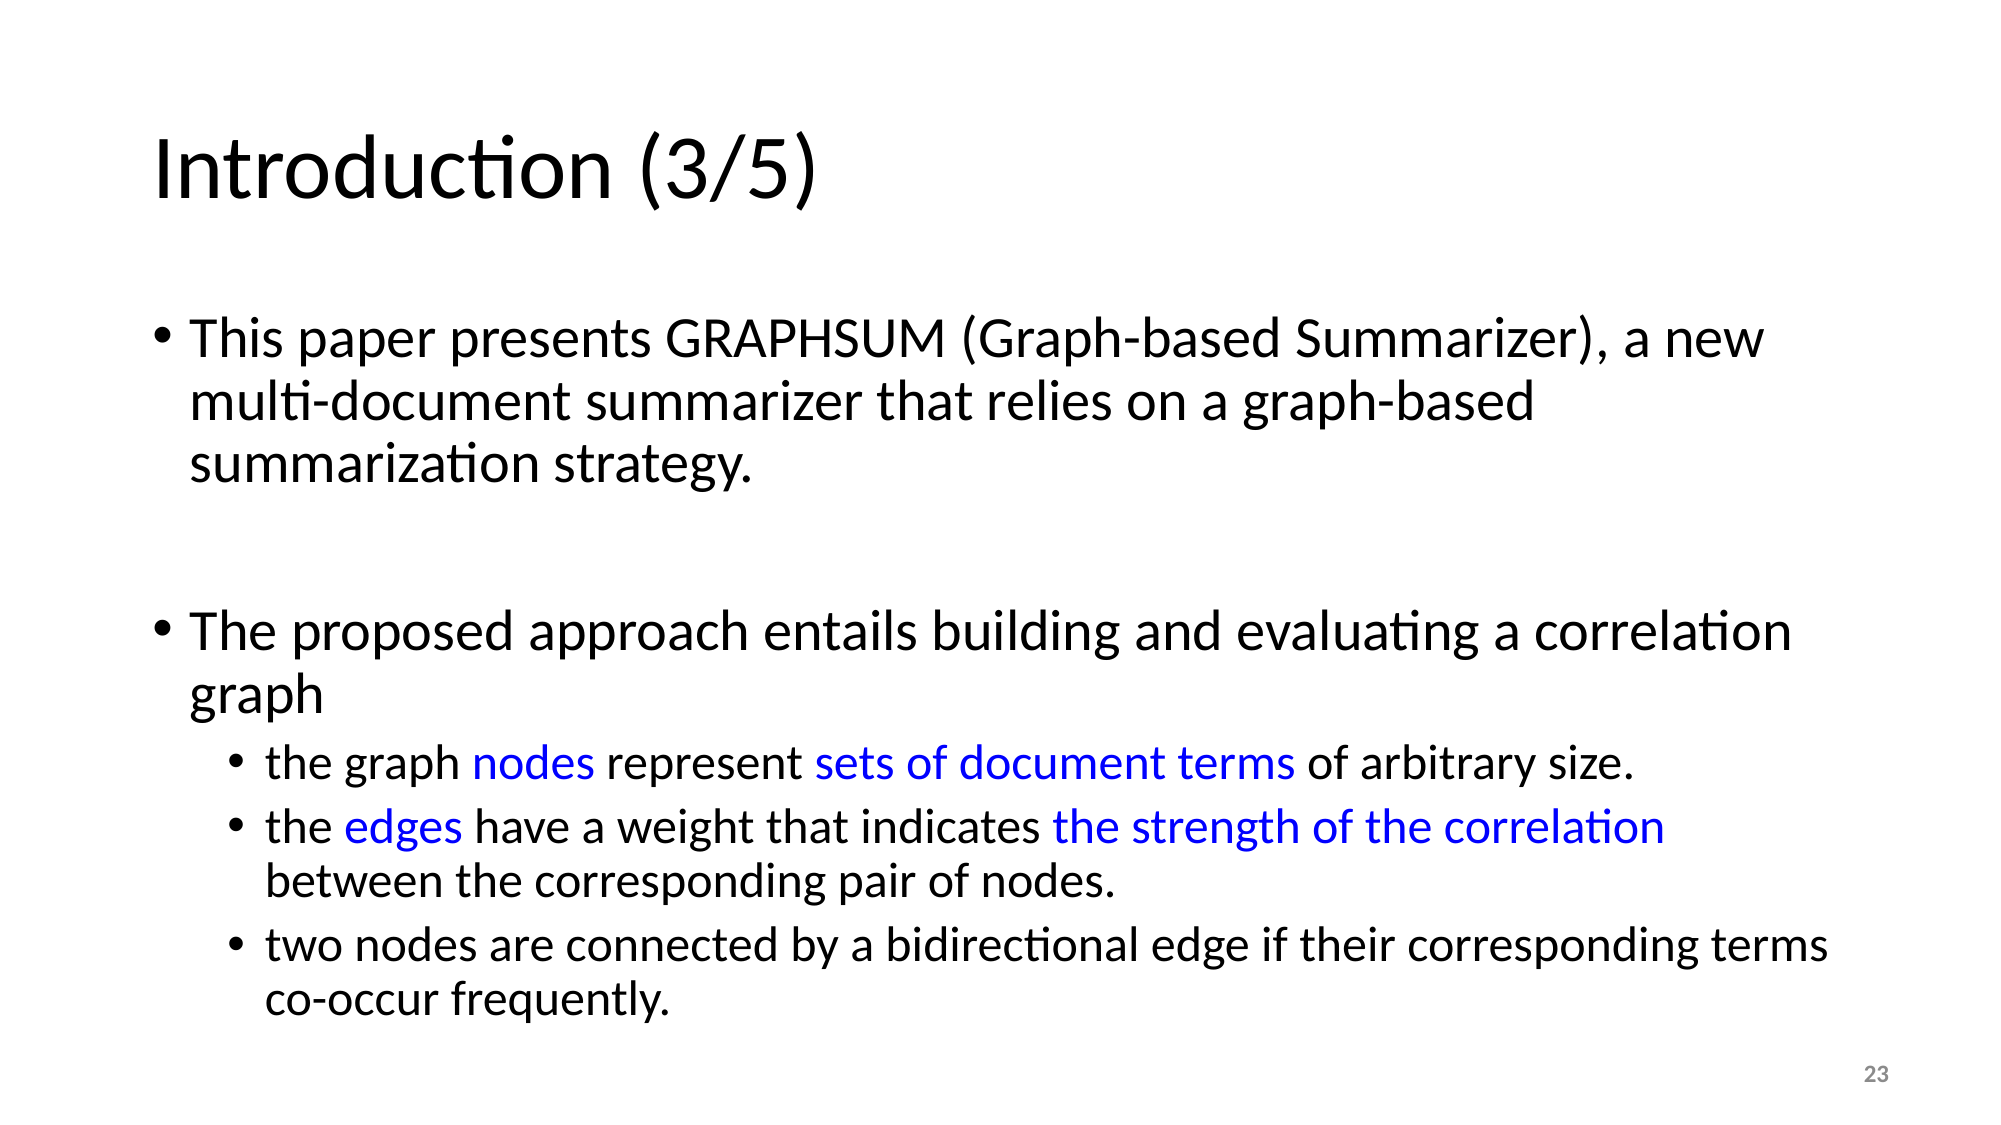

# Introduction (3/5)
This paper presents GRAPHSUM (Graph-based Summarizer), a new multi-document summarizer that relies on a graph-based summarization strategy.

The proposed approach entails building and evaluating a correlation graph
the graph nodes represent sets of document terms of arbitrary size.
the edges have a weight that indicates the strength of the correlation between the corresponding pair of nodes.
two nodes are connected by a bidirectional edge if their corresponding terms co-occur frequently.
23